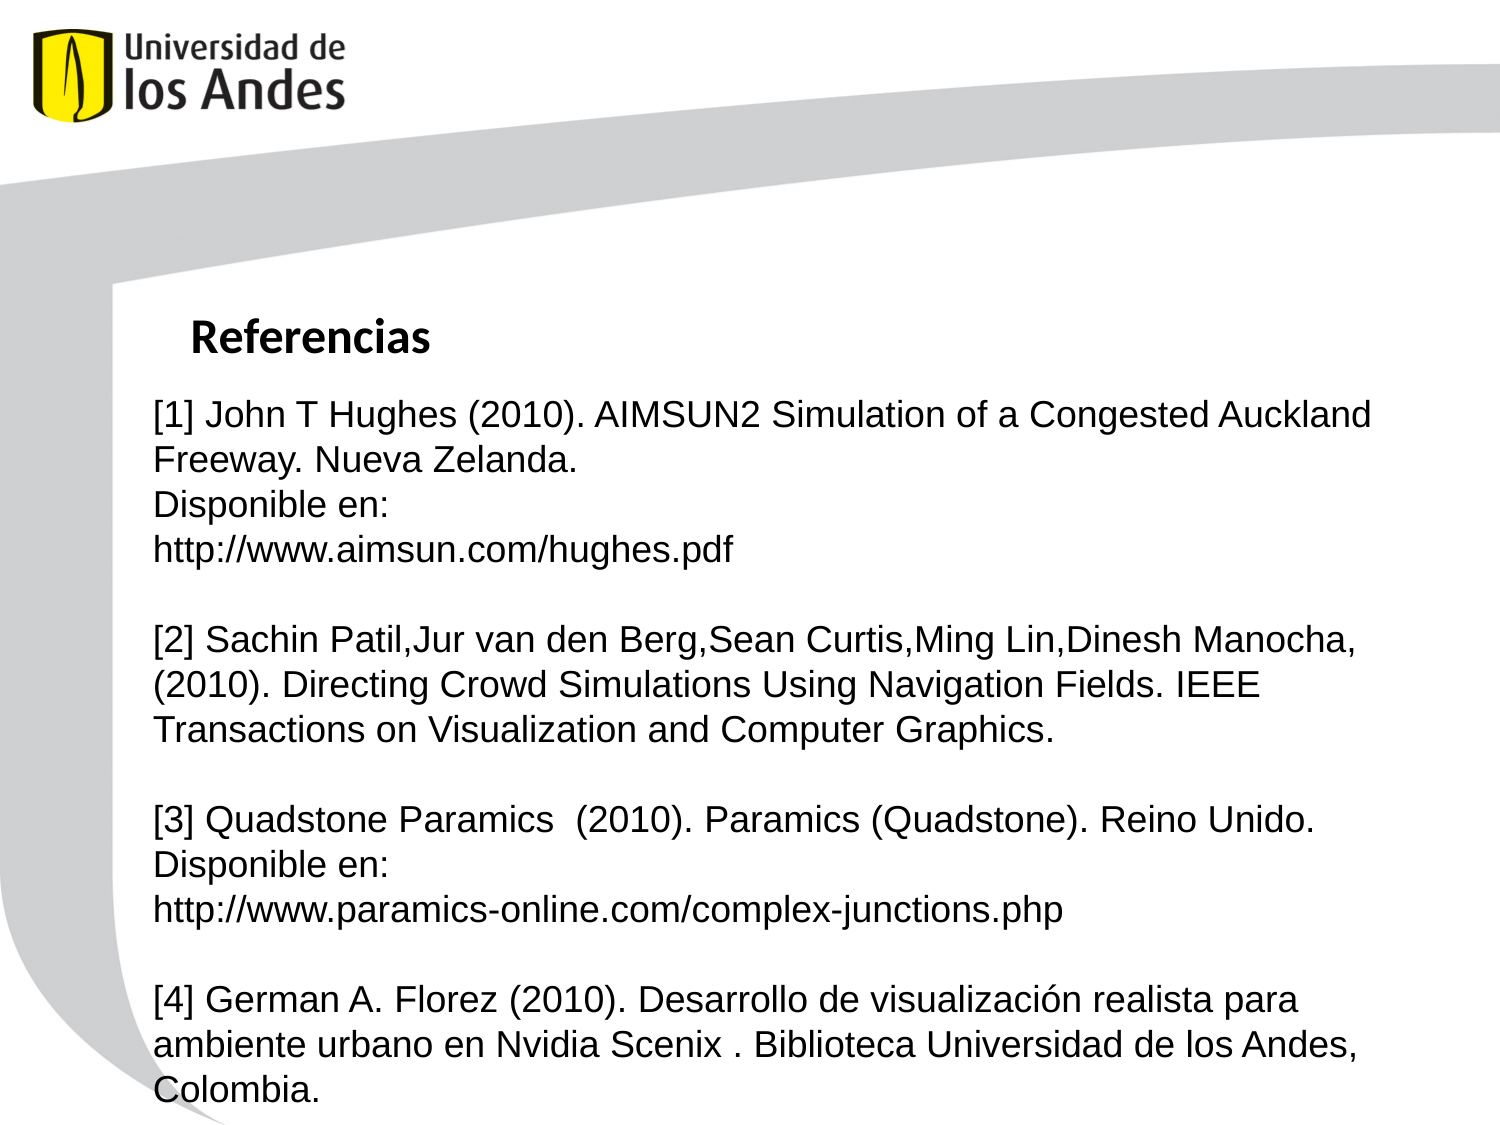

# Referencias
[1] John T Hughes (2010). AIMSUN2 Simulation of a Congested Auckland Freeway. Nueva Zelanda.
Disponible en:
http://www.aimsun.com/hughes.pdf

[2] Sachin Patil,Jur van den Berg,Sean Curtis,Ming Lin,Dinesh Manocha, (2010). Directing Crowd Simulations Using Navigation Fields. IEEE Transactions on Visualization and Computer Graphics.

[3] Quadstone Paramics  (2010). Paramics (Quadstone). Reino Unido. Disponible en:
http://www.paramics-online.com/complex-junctions.php

[4] German A. Florez (2010). Desarrollo de visualización realista para
ambiente urbano en Nvidia Scenix . Biblioteca Universidad de los Andes, Colombia.